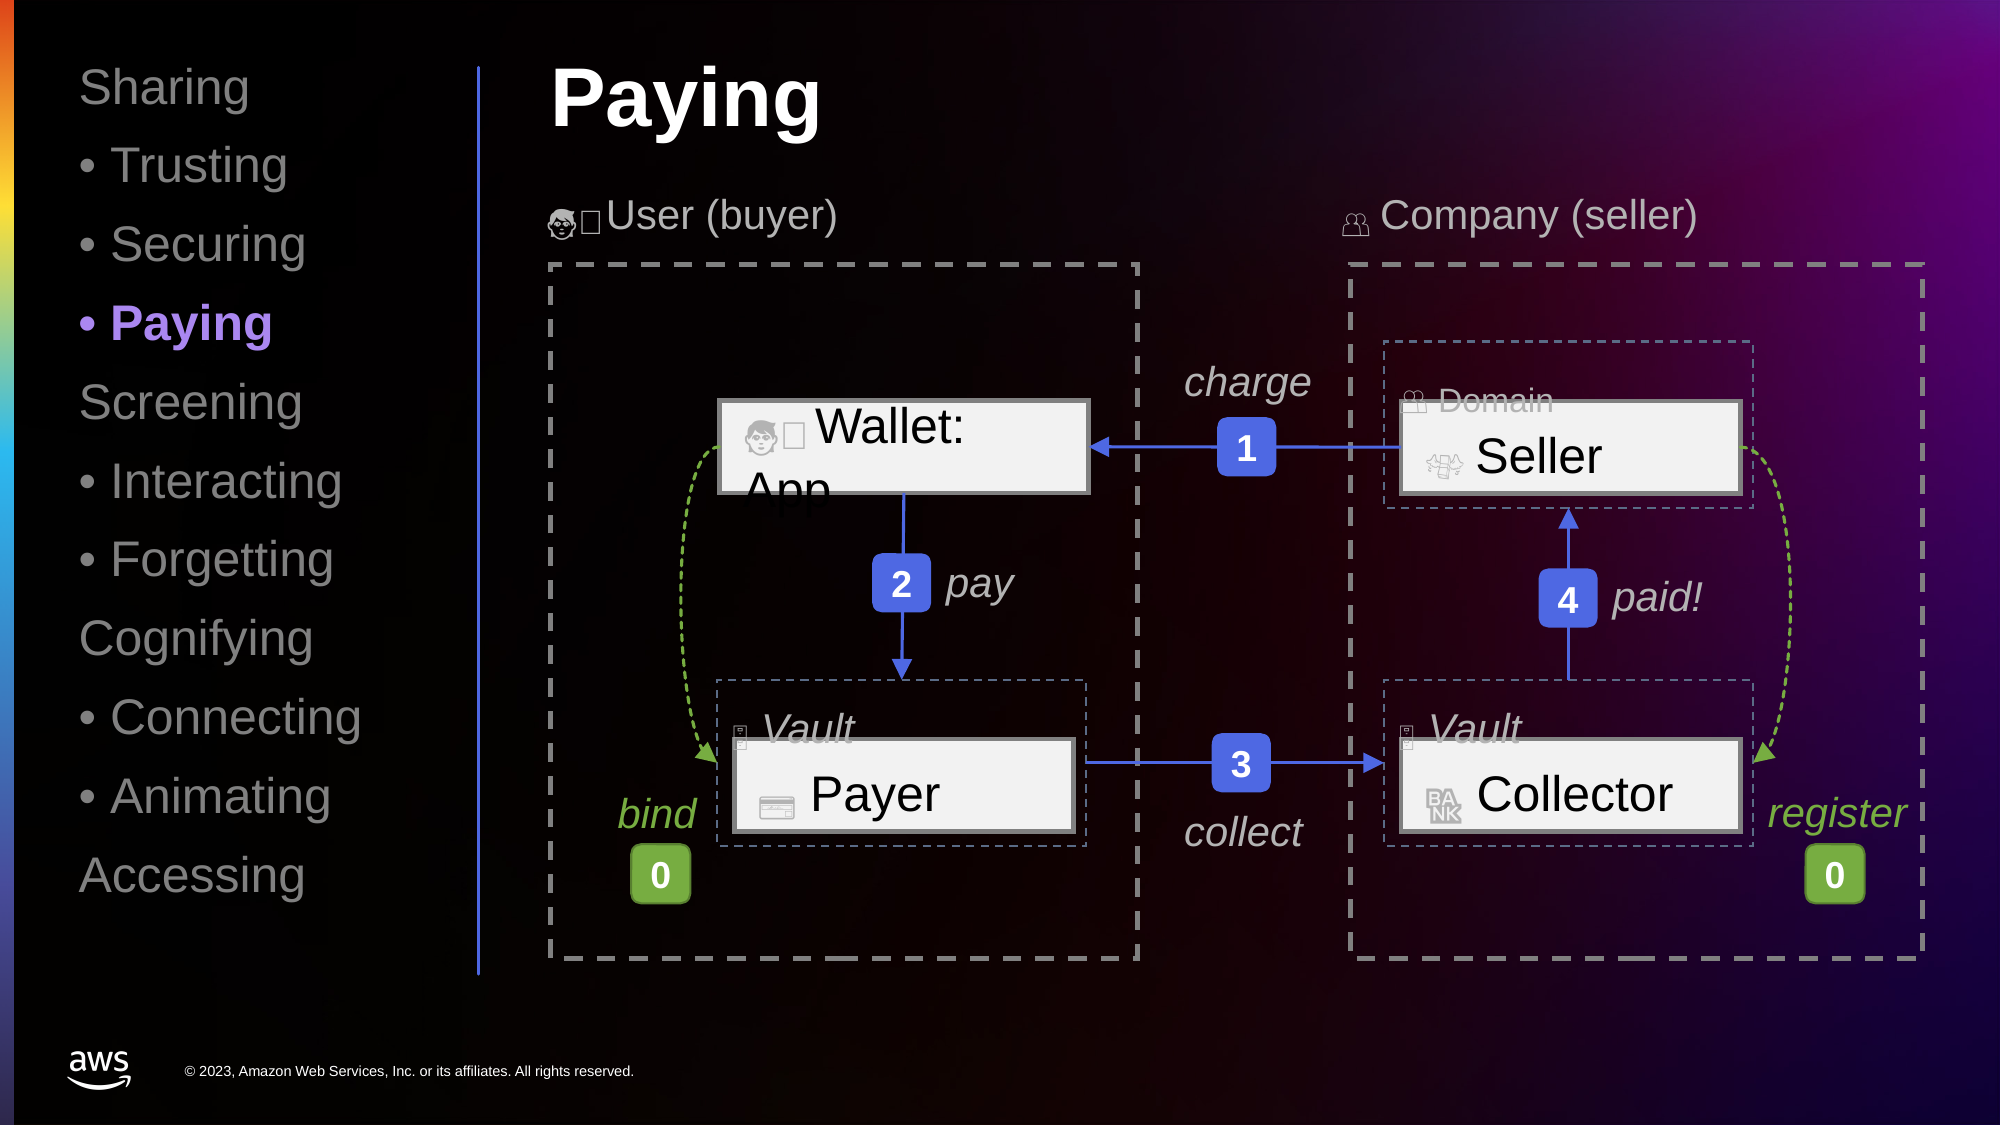

Sharing
• Trusting
• Securing
• Paying
Screening
• Interacting
• Forgetting
Cognifying
• Connecting
• Animating
Accessing
Paying
👥 Company (seller)
🧑‍🦰 User (buyer)

👥 Domain

💸 Seller
charge
🧑‍🦰 Wallet: App
1
pay
2
paid!
4
🗄️ Vault
💳 Payer
🗄️ Vault
3
🏦 Collector
register
bind
collect
0
0